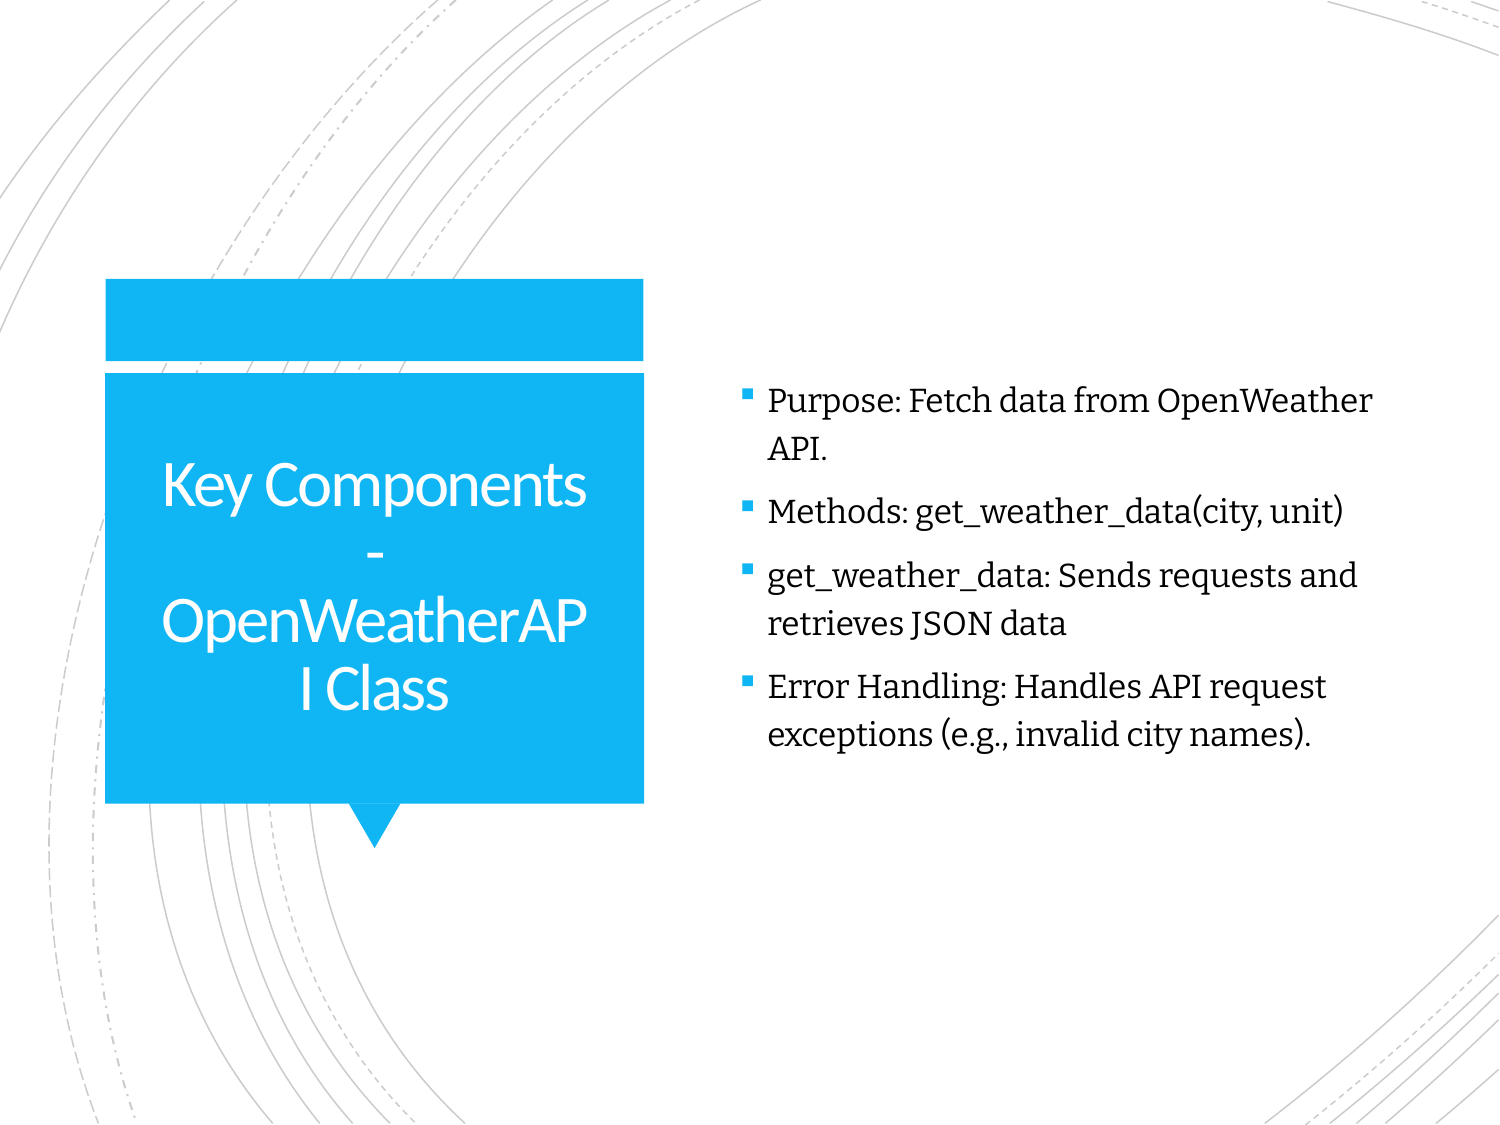

Purpose: Fetch data from OpenWeather API.
Methods: get_weather_data(city, unit)
get_weather_data: Sends requests and retrieves JSON data
Error Handling: Handles API request exceptions (e.g., invalid city names).
# Key Components - OpenWeatherAPI Class